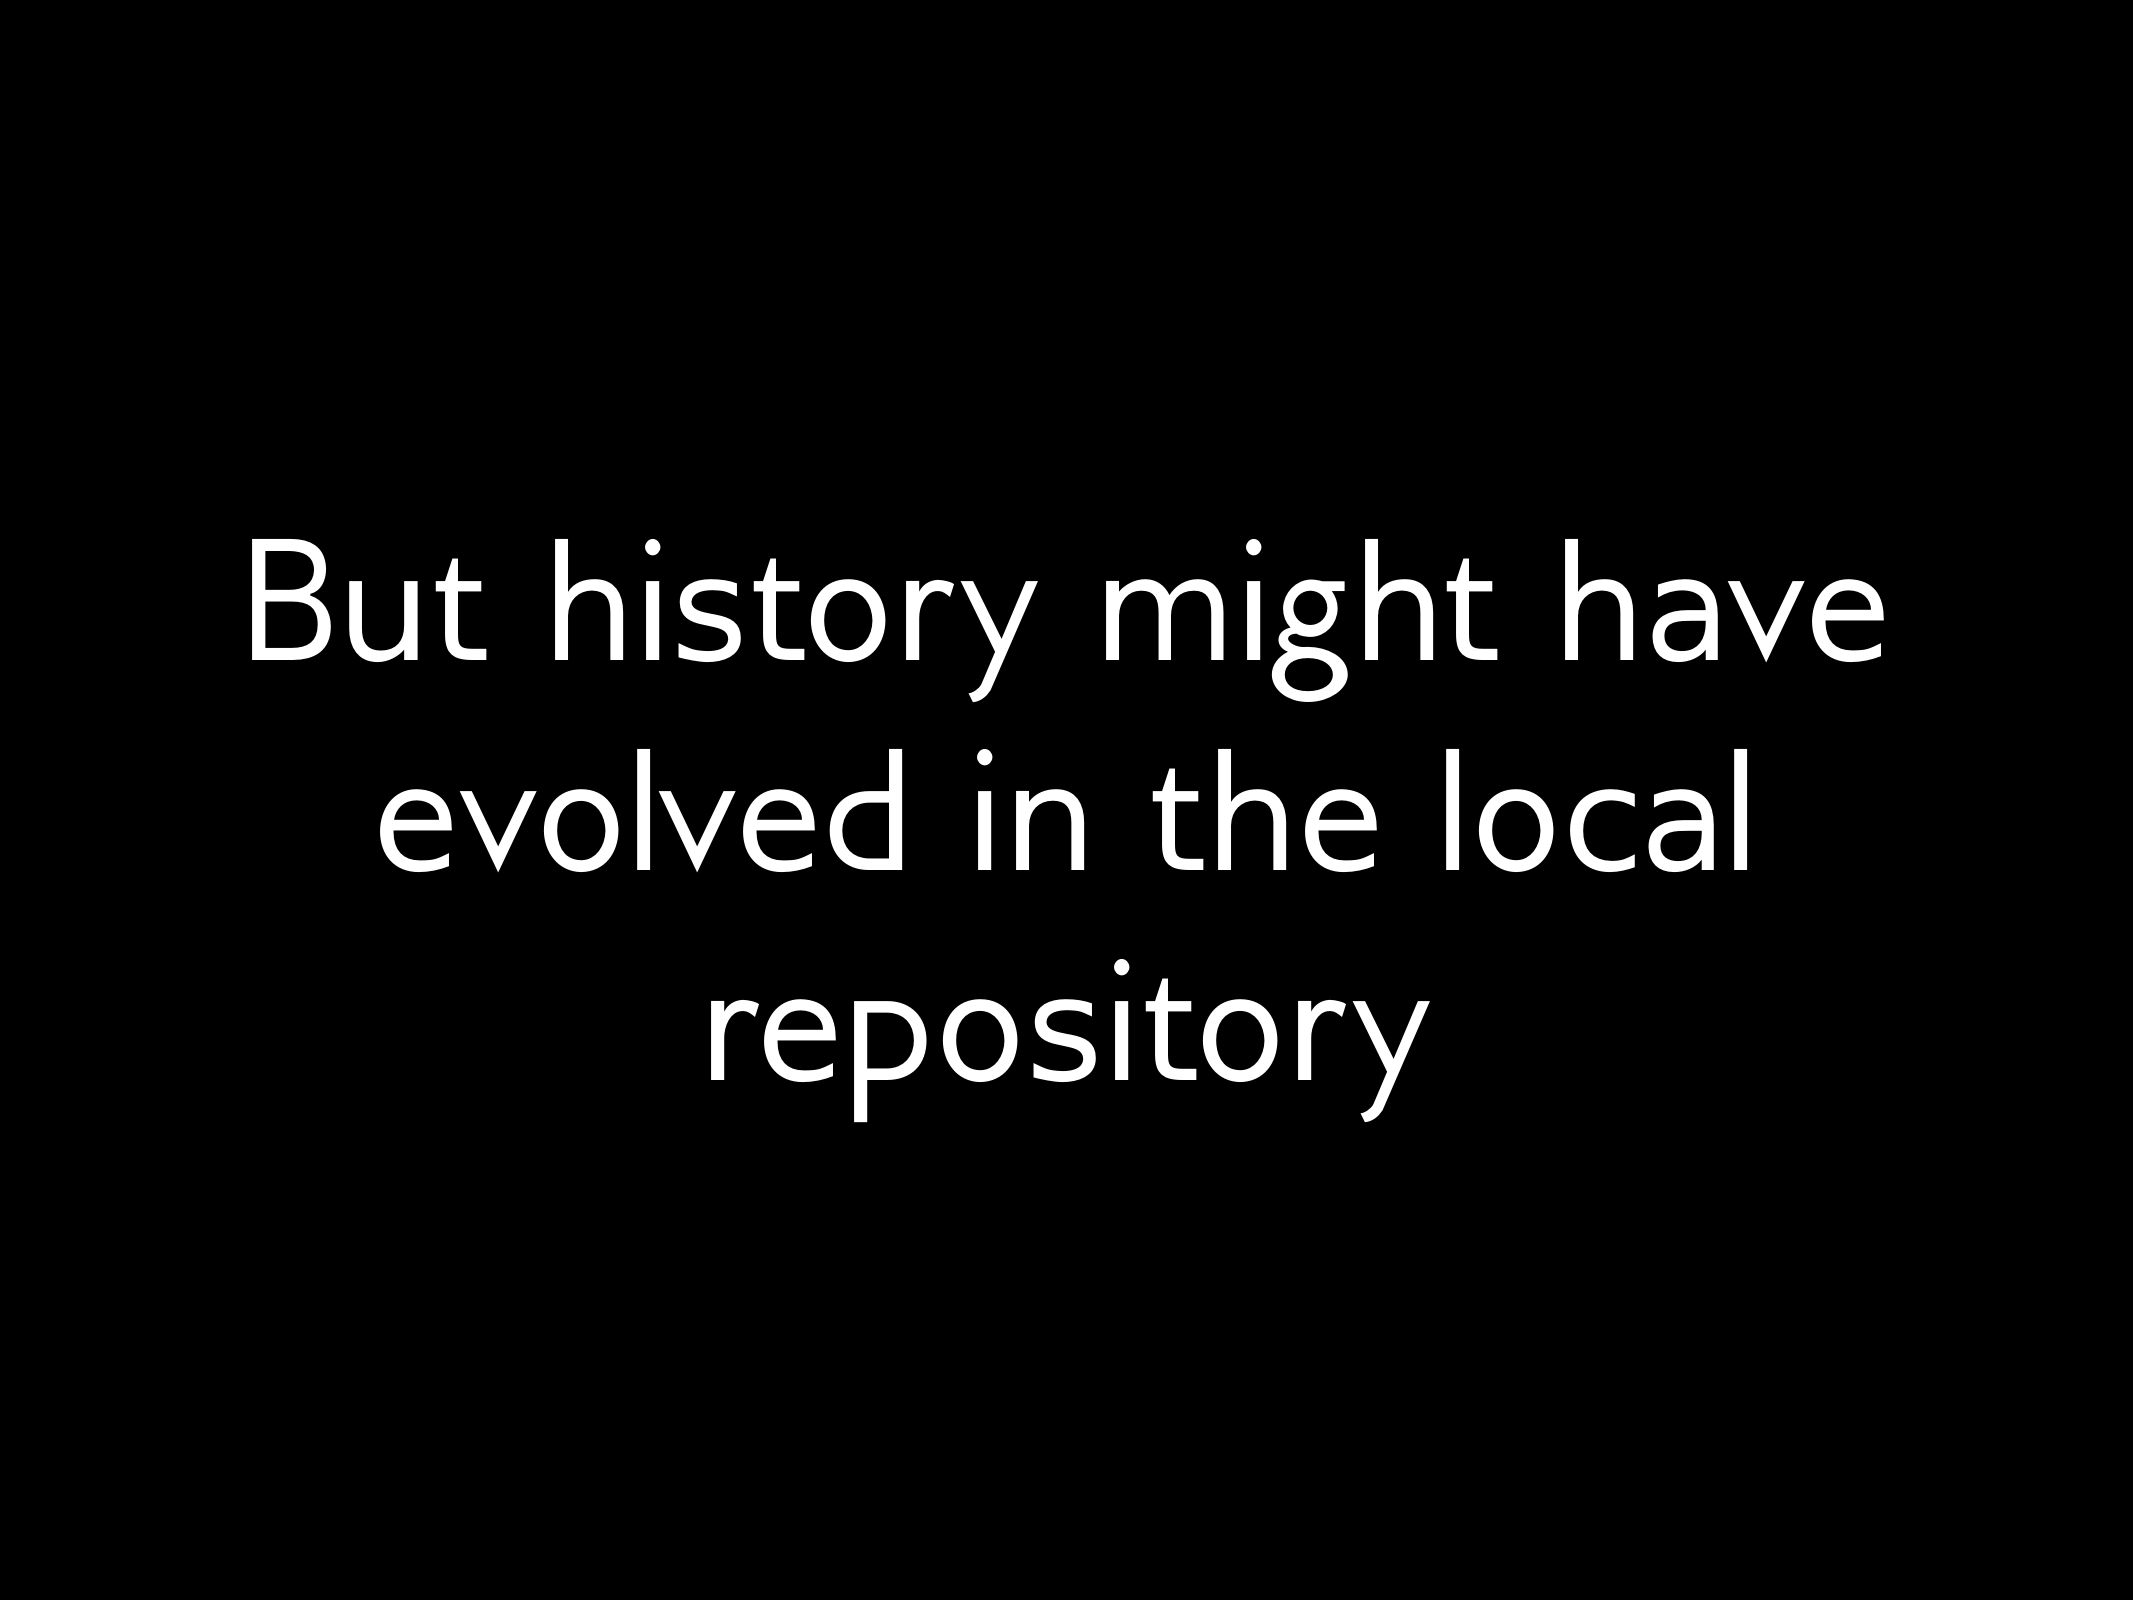

# But history might have evolved in the local repository